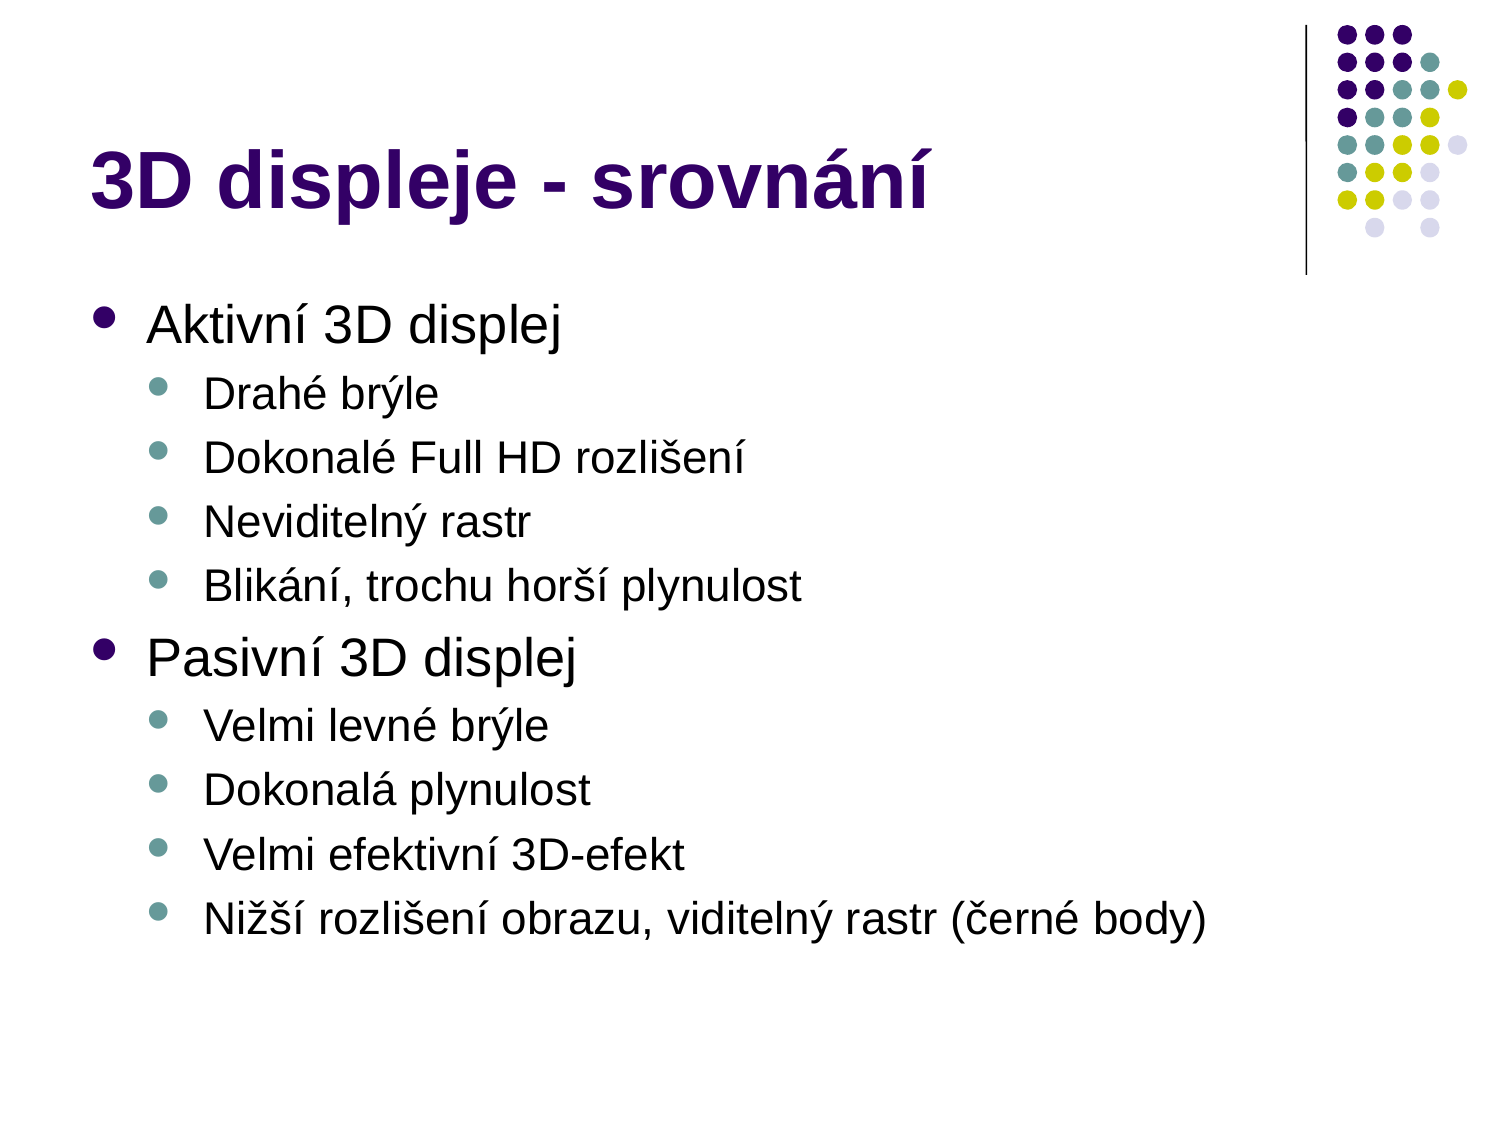

# 3D displeje - srovnání
Aktivní 3D displej
Drahé brýle
Dokonalé Full HD rozlišení
Neviditelný rastr
Blikání, trochu horší plynulost
Pasivní 3D displej
Velmi levné brýle
Dokonalá plynulost
Velmi efektivní 3D-efekt
Nižší rozlišení obrazu, viditelný rastr (černé body)